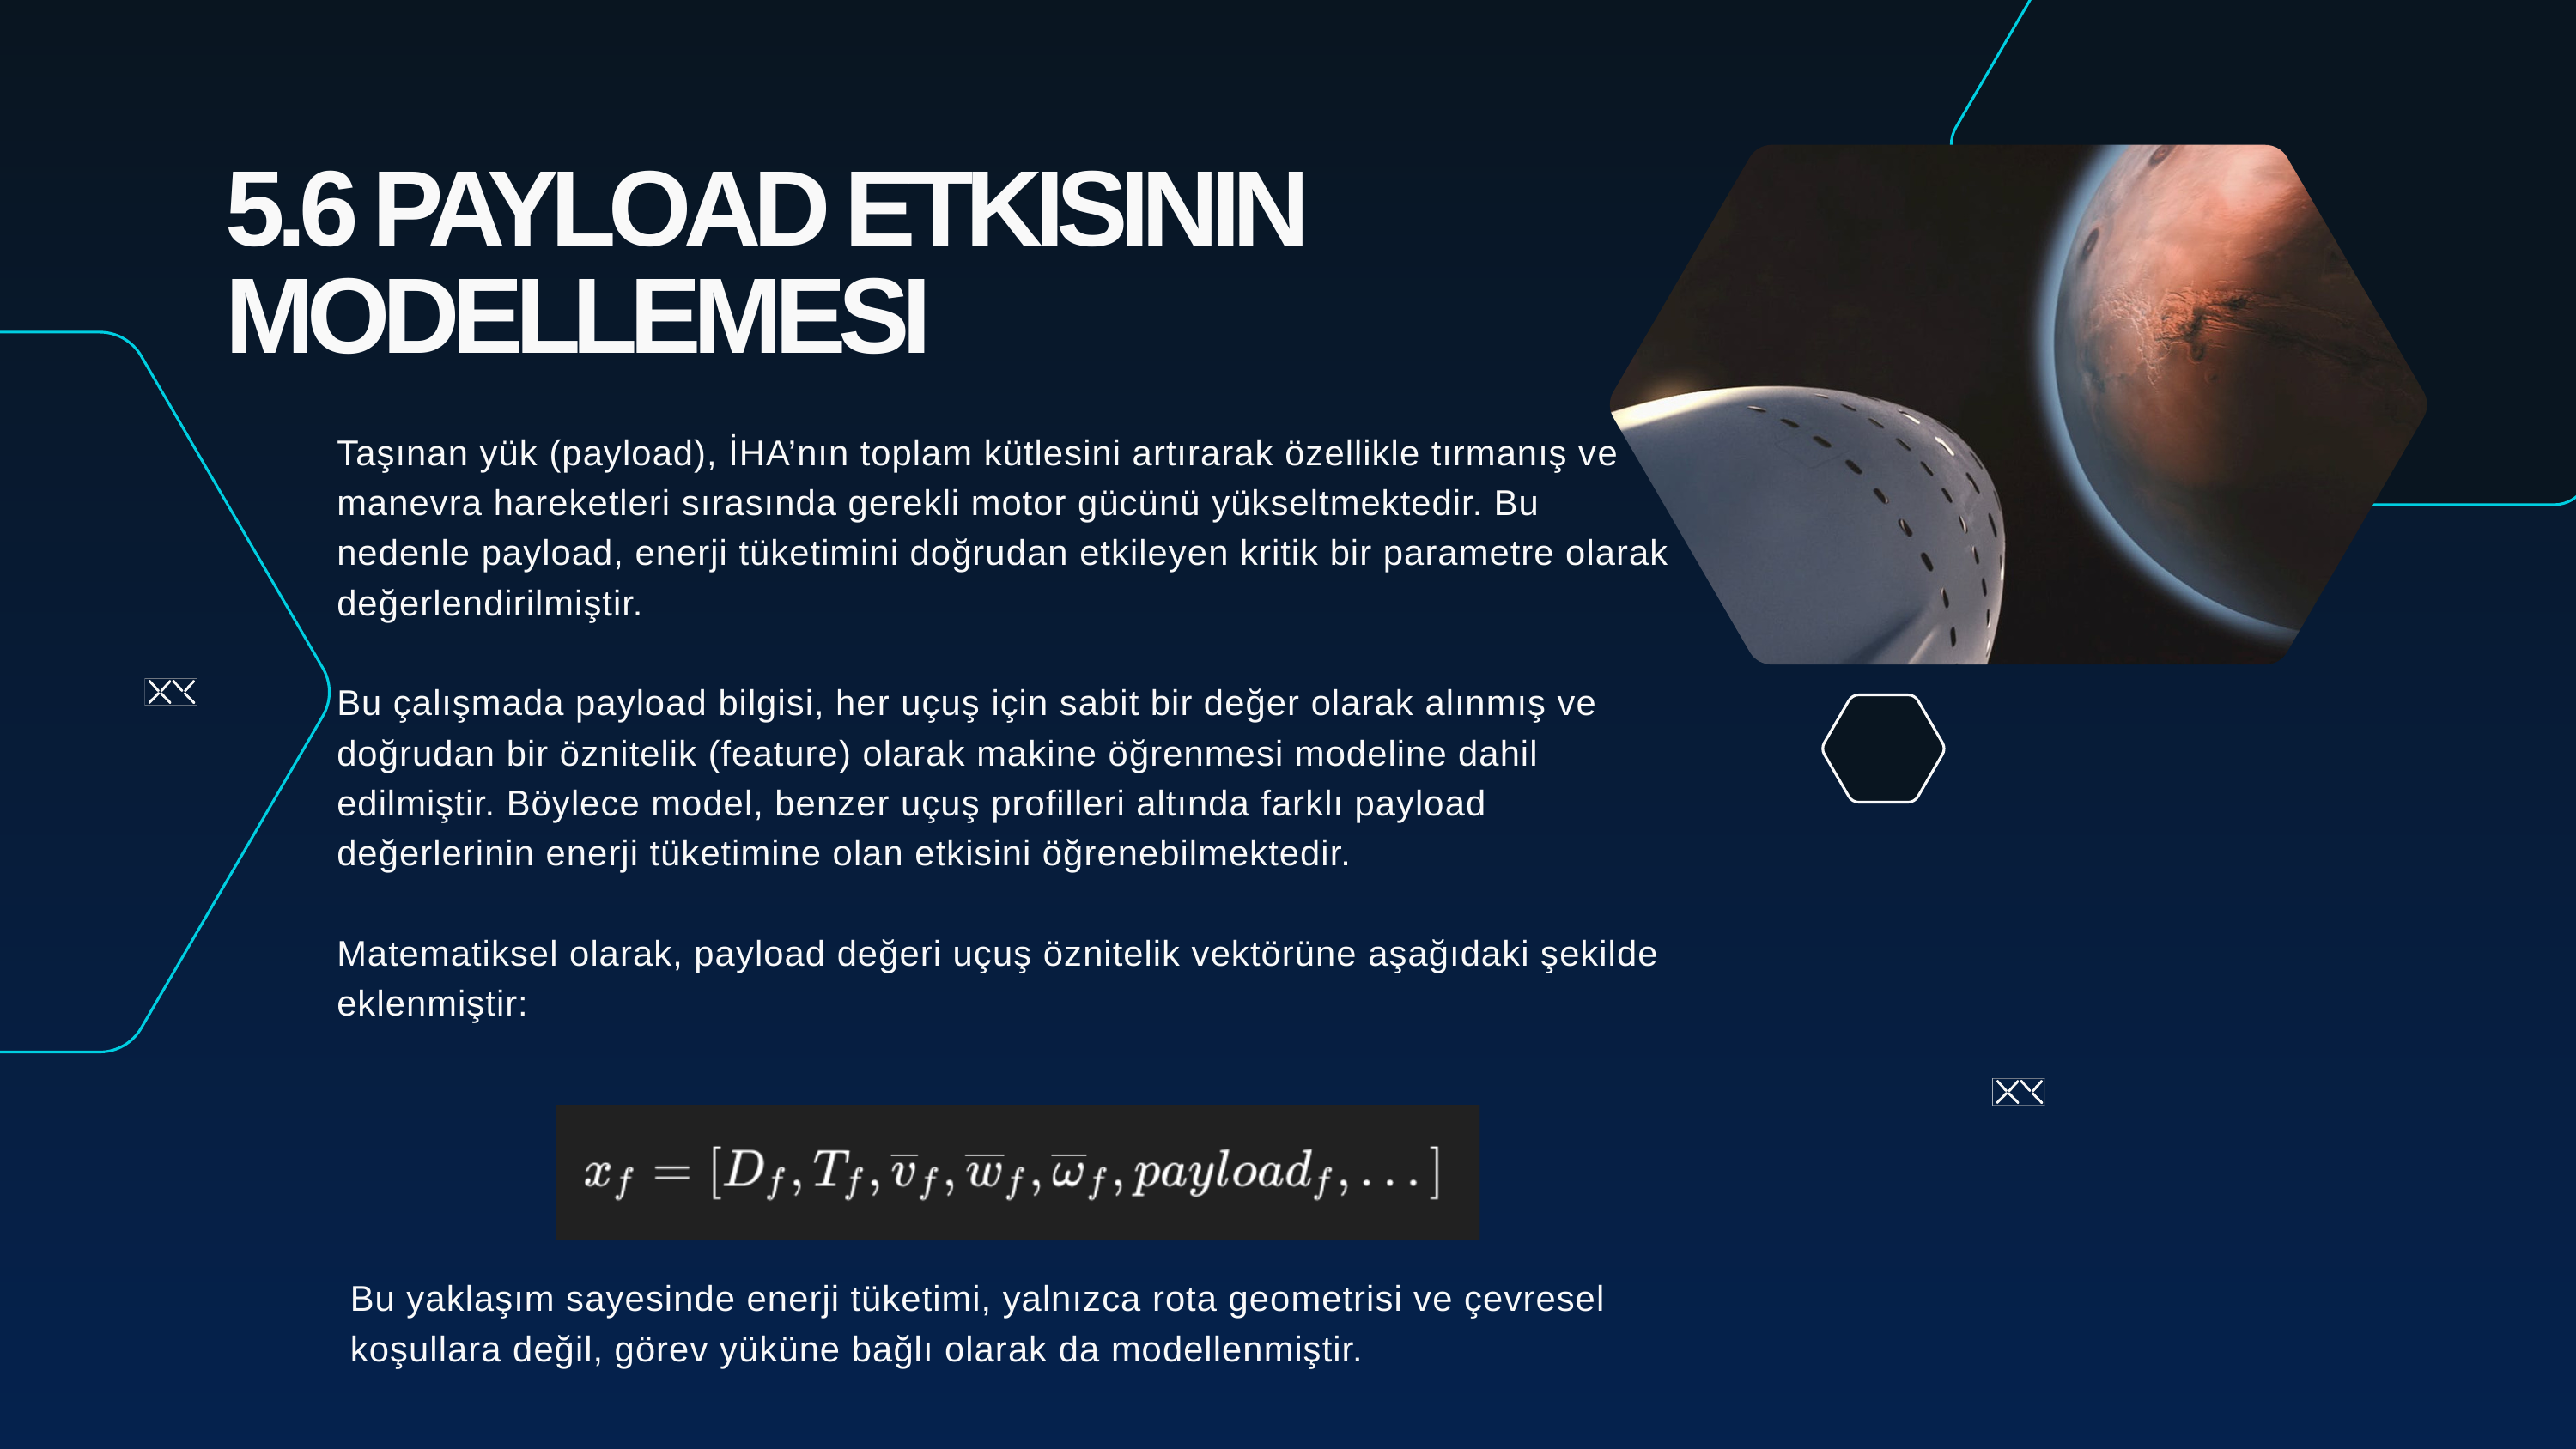

5.6 PAYLOAD ETKISININ MODELLEMESI

Taşınan yük (payload), İHA’nın toplam kütlesini artırarak özellikle tırmanış ve manevra hareketleri sırasında gerekli motor gücünü yükseltmektedir. Bu nedenle payload, enerji tüketimini doğrudan etkileyen kritik bir parametre olarak değerlendirilmiştir.

Bu çalışmada payload bilgisi, her uçuş için sabit bir değer olarak alınmış ve doğrudan bir öznitelik (feature) olarak makine öğrenmesi modeline dahil edilmiştir. Böylece model, benzer uçuş profilleri altında farklı payload değerlerinin enerji tüketimine olan etkisini öğrenebilmektedir.

Matematiksel olarak, payload değeri uçuş öznitelik vektörüne aşağıdaki şekilde eklenmiştir:

Bu yaklaşım sayesinde enerji tüketimi, yalnızca rota geometrisi ve çevresel koşullara değil, görev yüküne bağlı olarak da modellenmiştir.